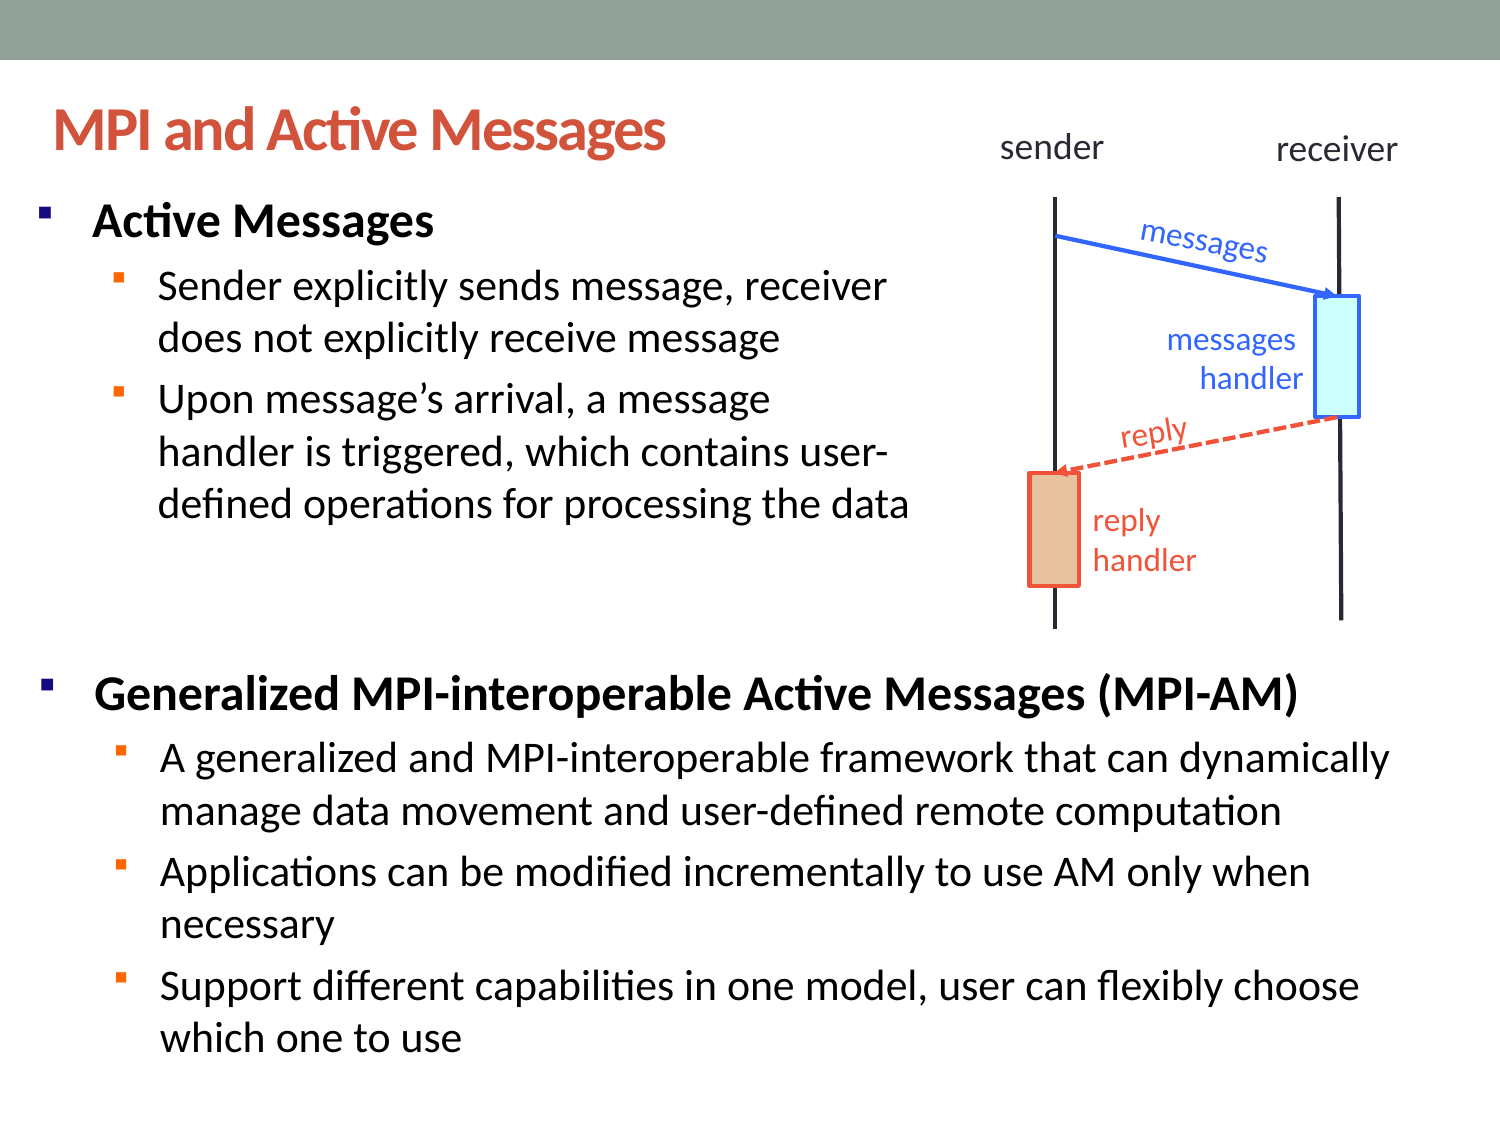

MPI and Active Messages
sender
receiver
messages

messages
handler
reply

reply handler
Active Messages
Sender explicitly sends message, receiver does not explicitly receive message
Upon message’s arrival, a message handler is triggered, which contains user-defined operations for processing the data
Generalized MPI-interoperable Active Messages (MPI-AM)
A generalized and MPI-interoperable framework that can dynamically manage data movement and user-defined remote computation
Applications can be modified incrementally to use AM only when necessary
Support different capabilities in one model, user can flexibly choose which one to use